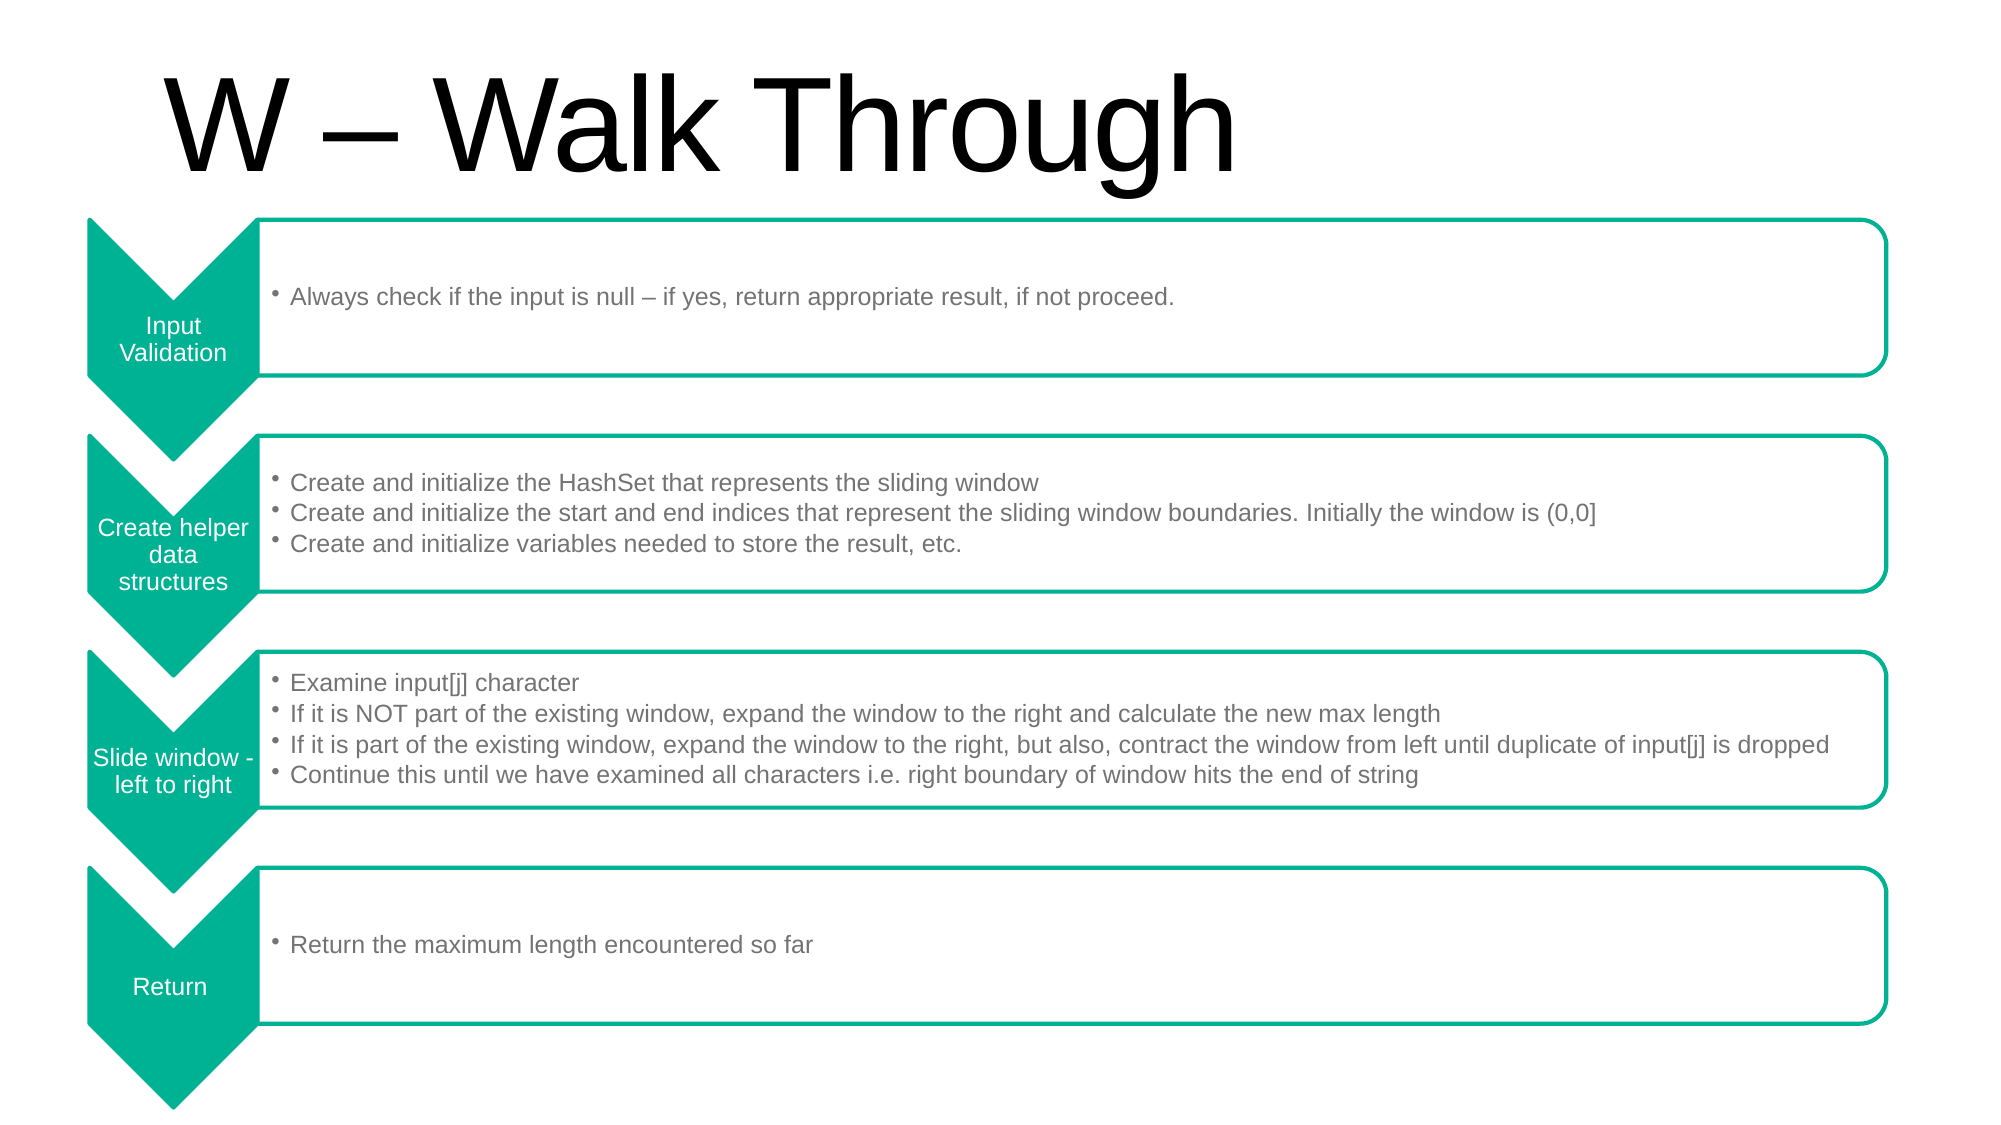

# W – Walk Through
Input Validation
Always check if the input is null – if yes, return appropriate result, if not proceed.
Create helper data structures
Create and initialize the HashSet that represents the sliding window
Create and initialize the start and end indices that represent the sliding window boundaries. Initially the window is (0,0]
Create and initialize variables needed to store the result, etc.
Slide window - left to right
Examine input[j] character
If it is NOT part of the existing window, expand the window to the right and calculate the new max length
If it is part of the existing window, expand the window to the right, but also, contract the window from left until duplicate of input[j] is dropped
Continue this until we have examined all characters i.e. right boundary of window hits the end of string
Return
Return the maximum length encountered so far